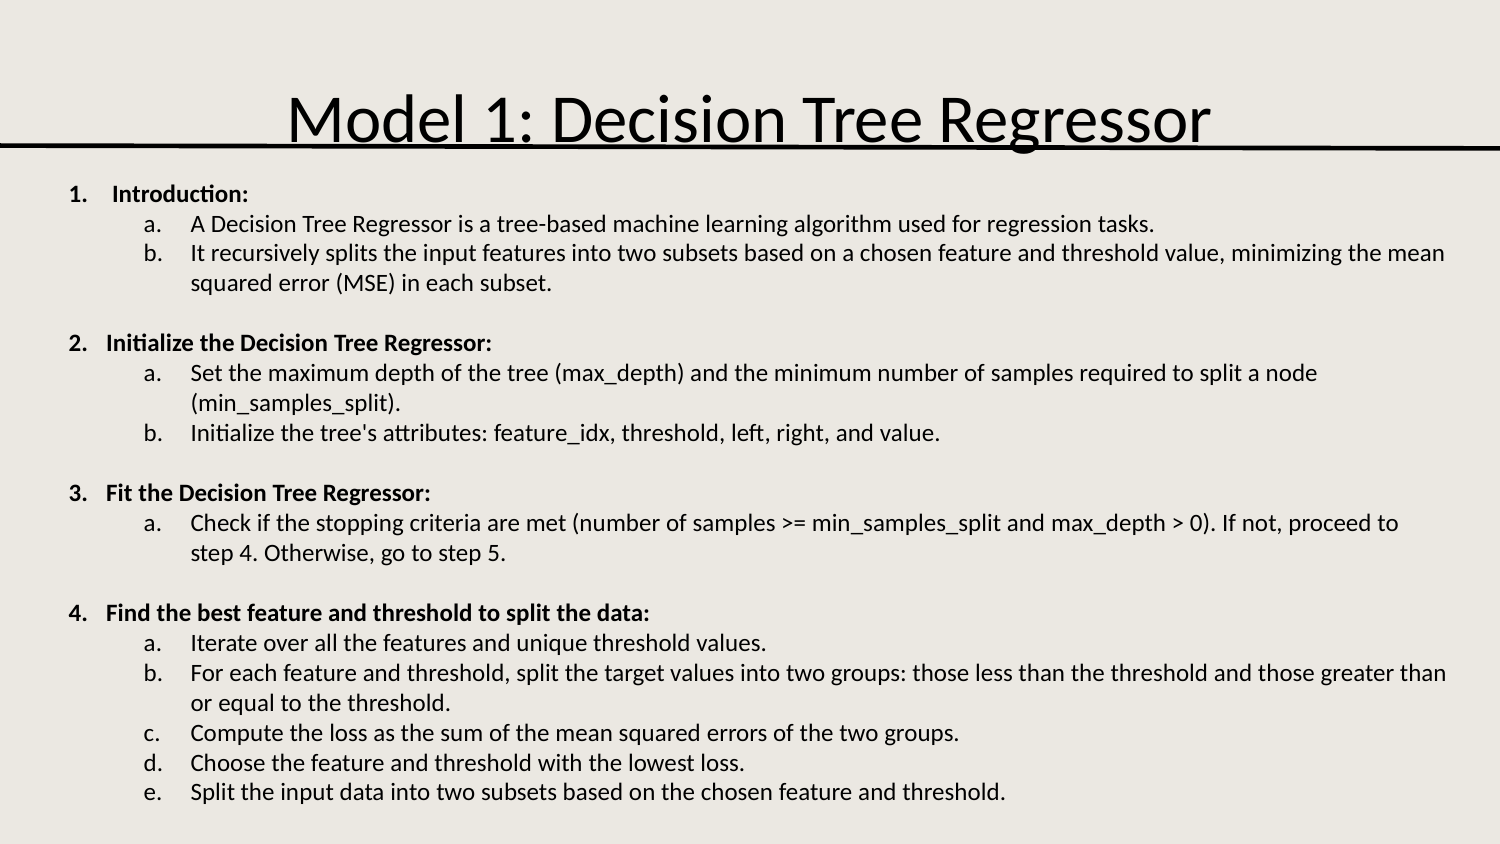

Model 1: Decision Tree Regressor

 Introduction:
A Decision Tree Regressor is a tree-based machine learning algorithm used for regression tasks.
It recursively splits the input features into two subsets based on a chosen feature and threshold value, minimizing the mean squared error (MSE) in each subset.

Initialize the Decision Tree Regressor:
Set the maximum depth of the tree (max_depth) and the minimum number of samples required to split a node (min_samples_split).
Initialize the tree's attributes: feature_idx, threshold, left, right, and value.

Fit the Decision Tree Regressor:
Check if the stopping criteria are met (number of samples >= min_samples_split and max_depth > 0). If not, proceed to step 4. Otherwise, go to step 5.

Find the best feature and threshold to split the data:
Iterate over all the features and unique threshold values.
For each feature and threshold, split the target values into two groups: those less than the threshold and those greater than or equal to the threshold.
Compute the loss as the sum of the mean squared errors of the two groups.
Choose the feature and threshold with the lowest loss.
Split the input data into two subsets based on the chosen feature and threshold.